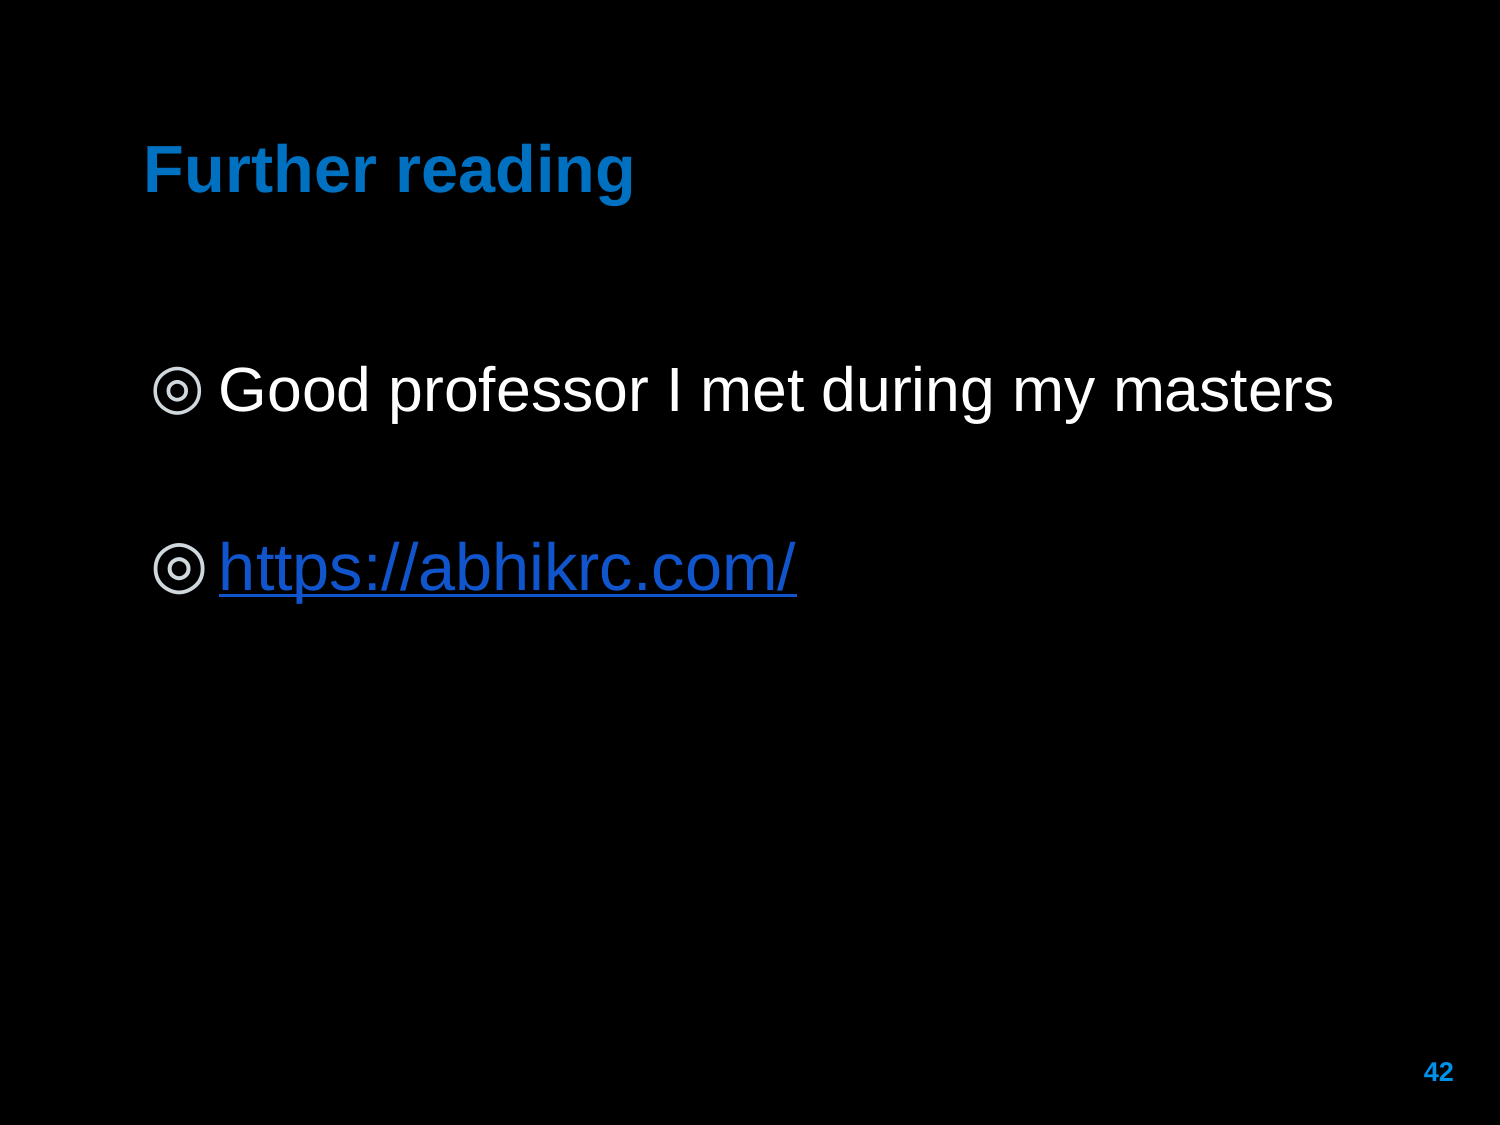

# Further reading

Good professor I met during my masters

https://abhikrc.com/

42